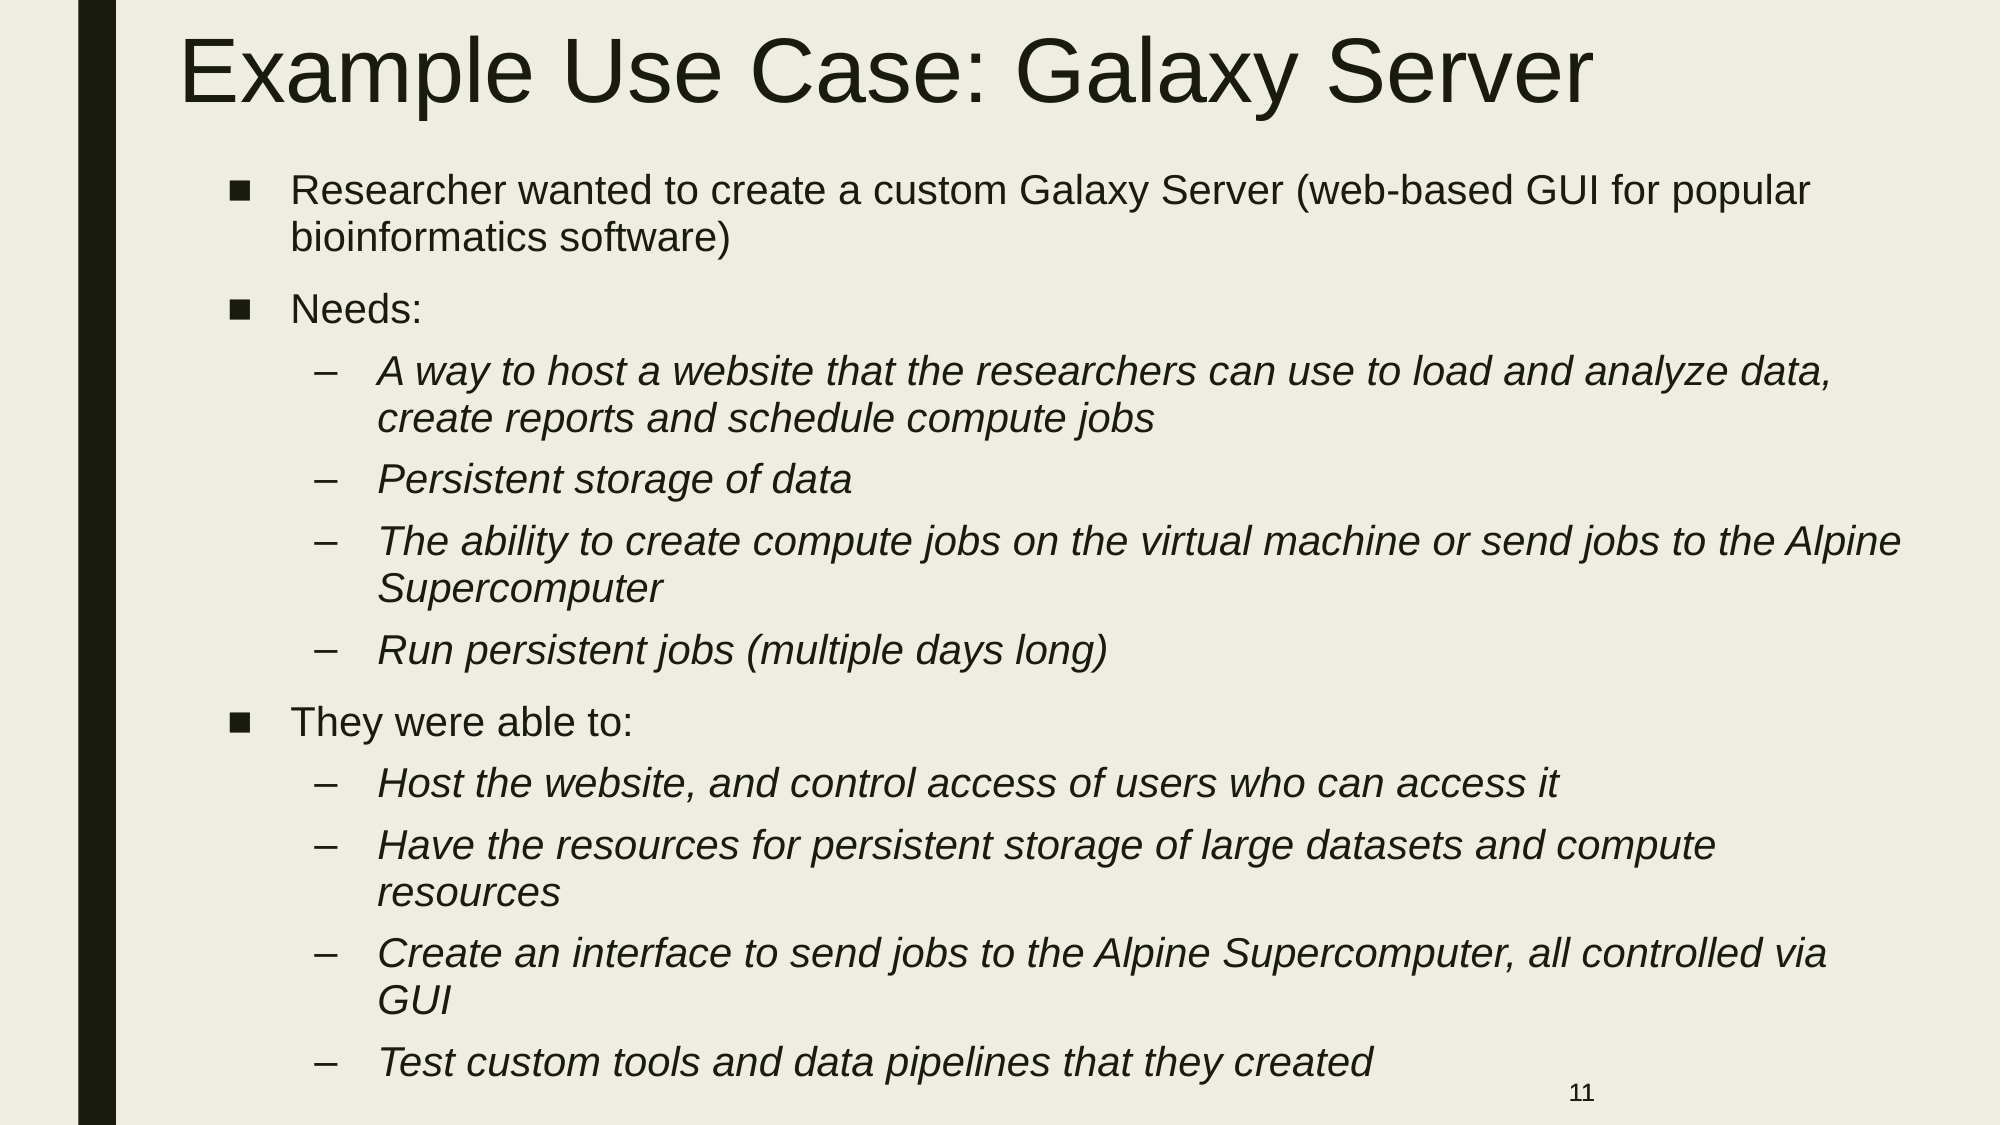

# Example Use Case: Galaxy Server
Researcher wanted to create a custom Galaxy Server (web-based GUI for popular bioinformatics software)
Needs:
A way to host a website that the researchers can use to load and analyze data, create reports and schedule compute jobs
Persistent storage of data
The ability to create compute jobs on the virtual machine or send jobs to the Alpine Supercomputer
Run persistent jobs (multiple days long)
They were able to:
Host the website, and control access of users who can access it
Have the resources for persistent storage of large datasets and compute resources
Create an interface to send jobs to the Alpine Supercomputer, all controlled via GUI
Test custom tools and data pipelines that they created

11
11